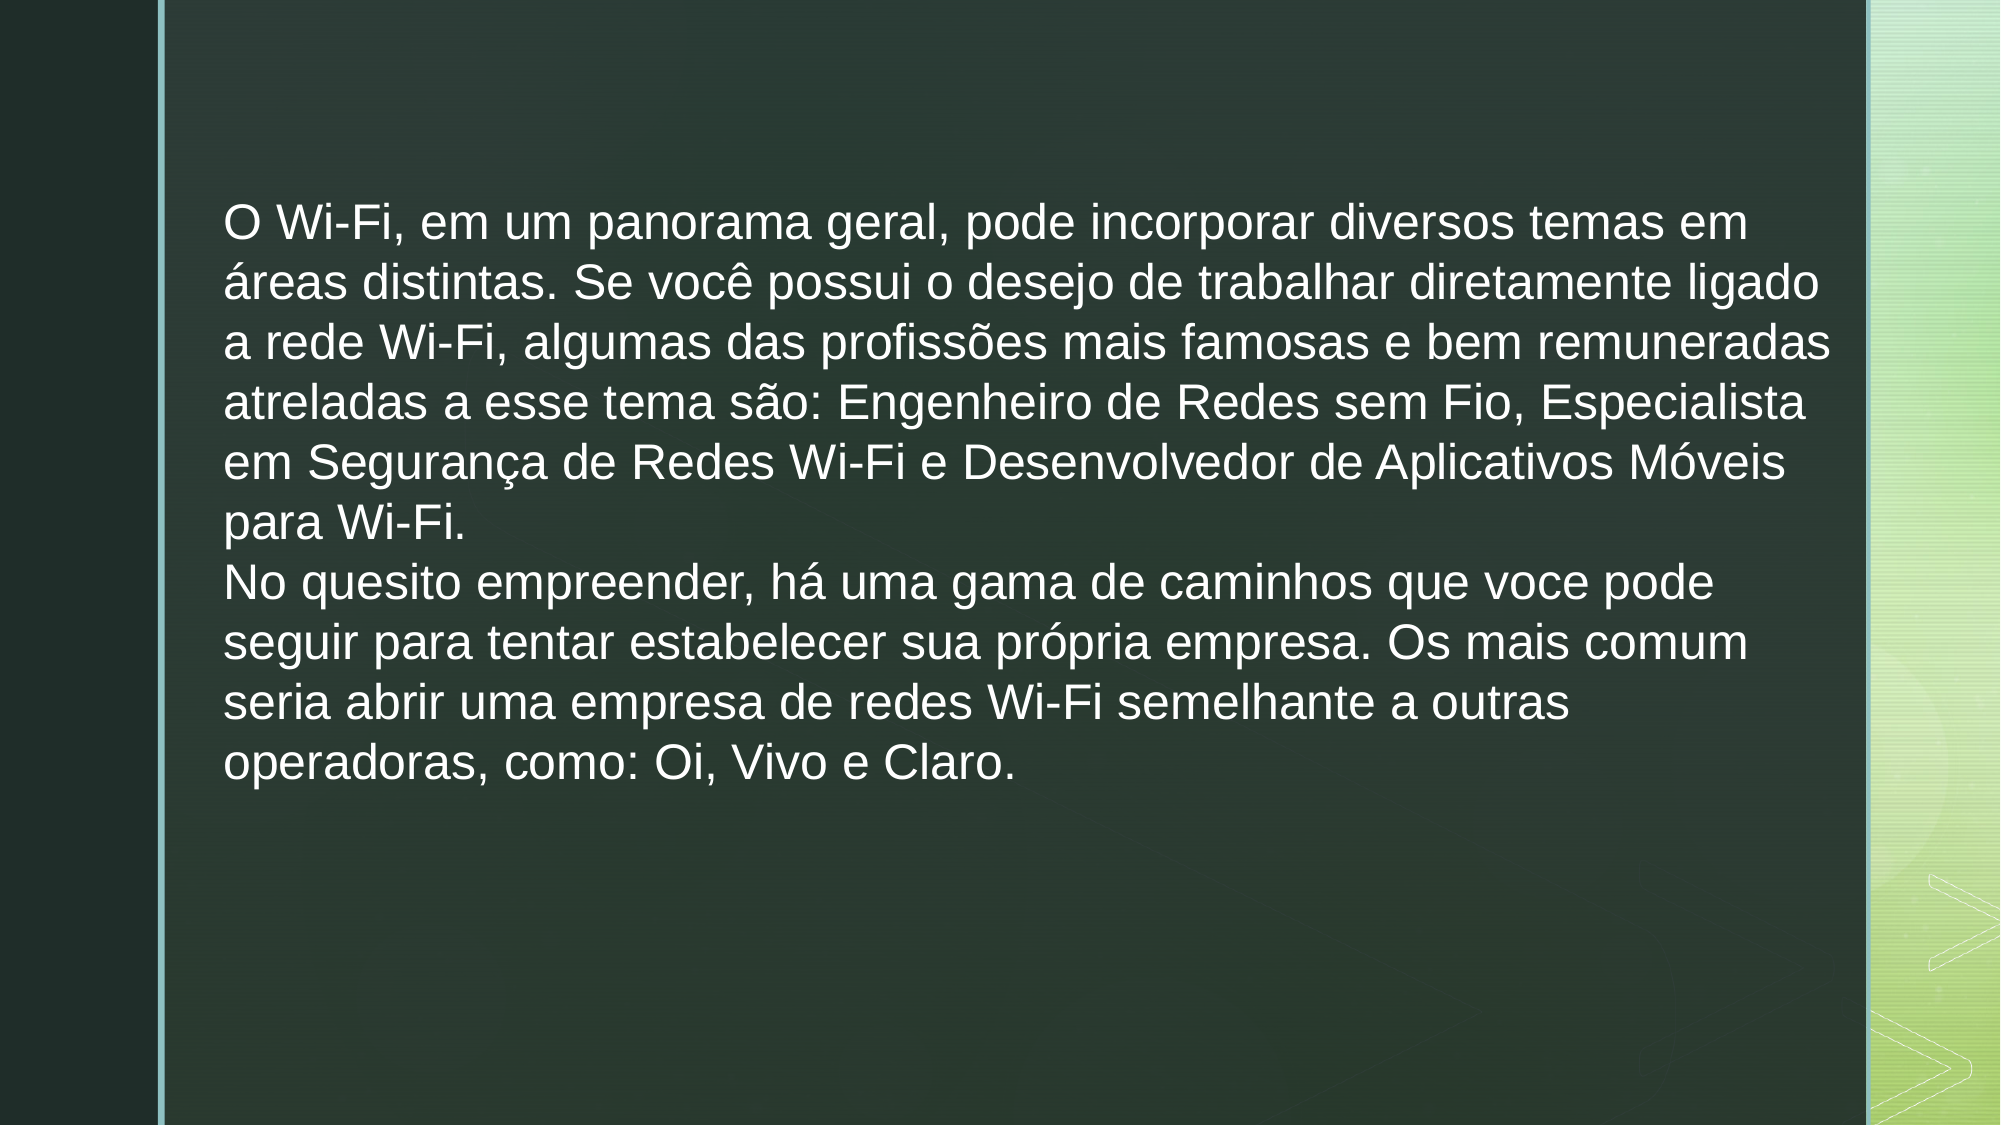

O Wi-Fi, em um panorama geral, pode incorporar diversos temas em áreas distintas. Se você possui o desejo de trabalhar diretamente ligado a rede Wi-Fi, algumas das profissões mais famosas e bem remuneradas atreladas a esse tema são: Engenheiro de Redes sem Fio, Especialista em Segurança de Redes Wi-Fi e Desenvolvedor de Aplicativos Móveis para Wi-Fi.
No quesito empreender, há uma gama de caminhos que voce pode seguir para tentar estabelecer sua própria empresa. Os mais comum seria abrir uma empresa de redes Wi-Fi semelhante a outras operadoras, como: Oi, Vivo e Claro.